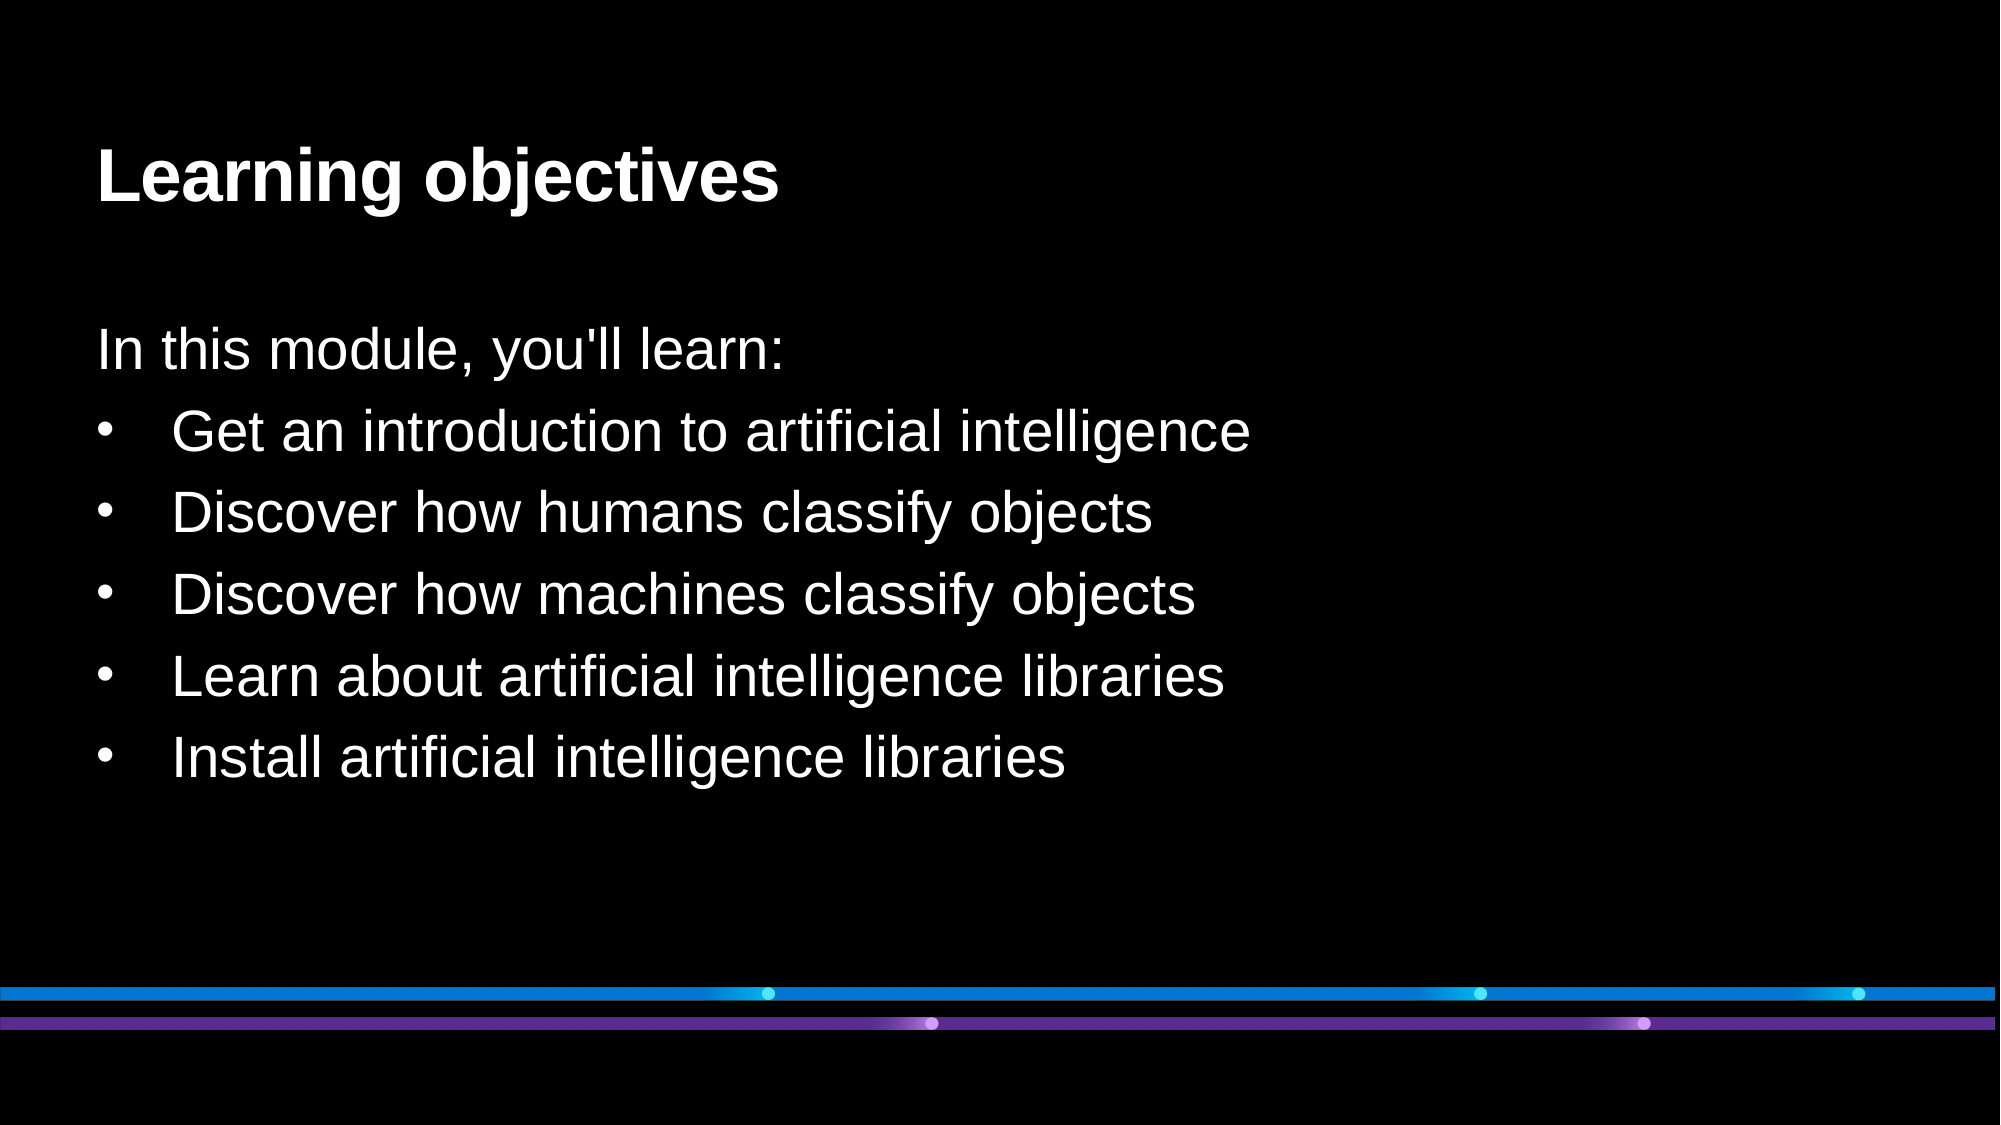

# Learning objectives
In this module, you'll learn:
Get an introduction to artificial intelligence
Discover how humans classify objects
Discover how machines classify objects
Learn about artificial intelligence libraries
Install artificial intelligence libraries